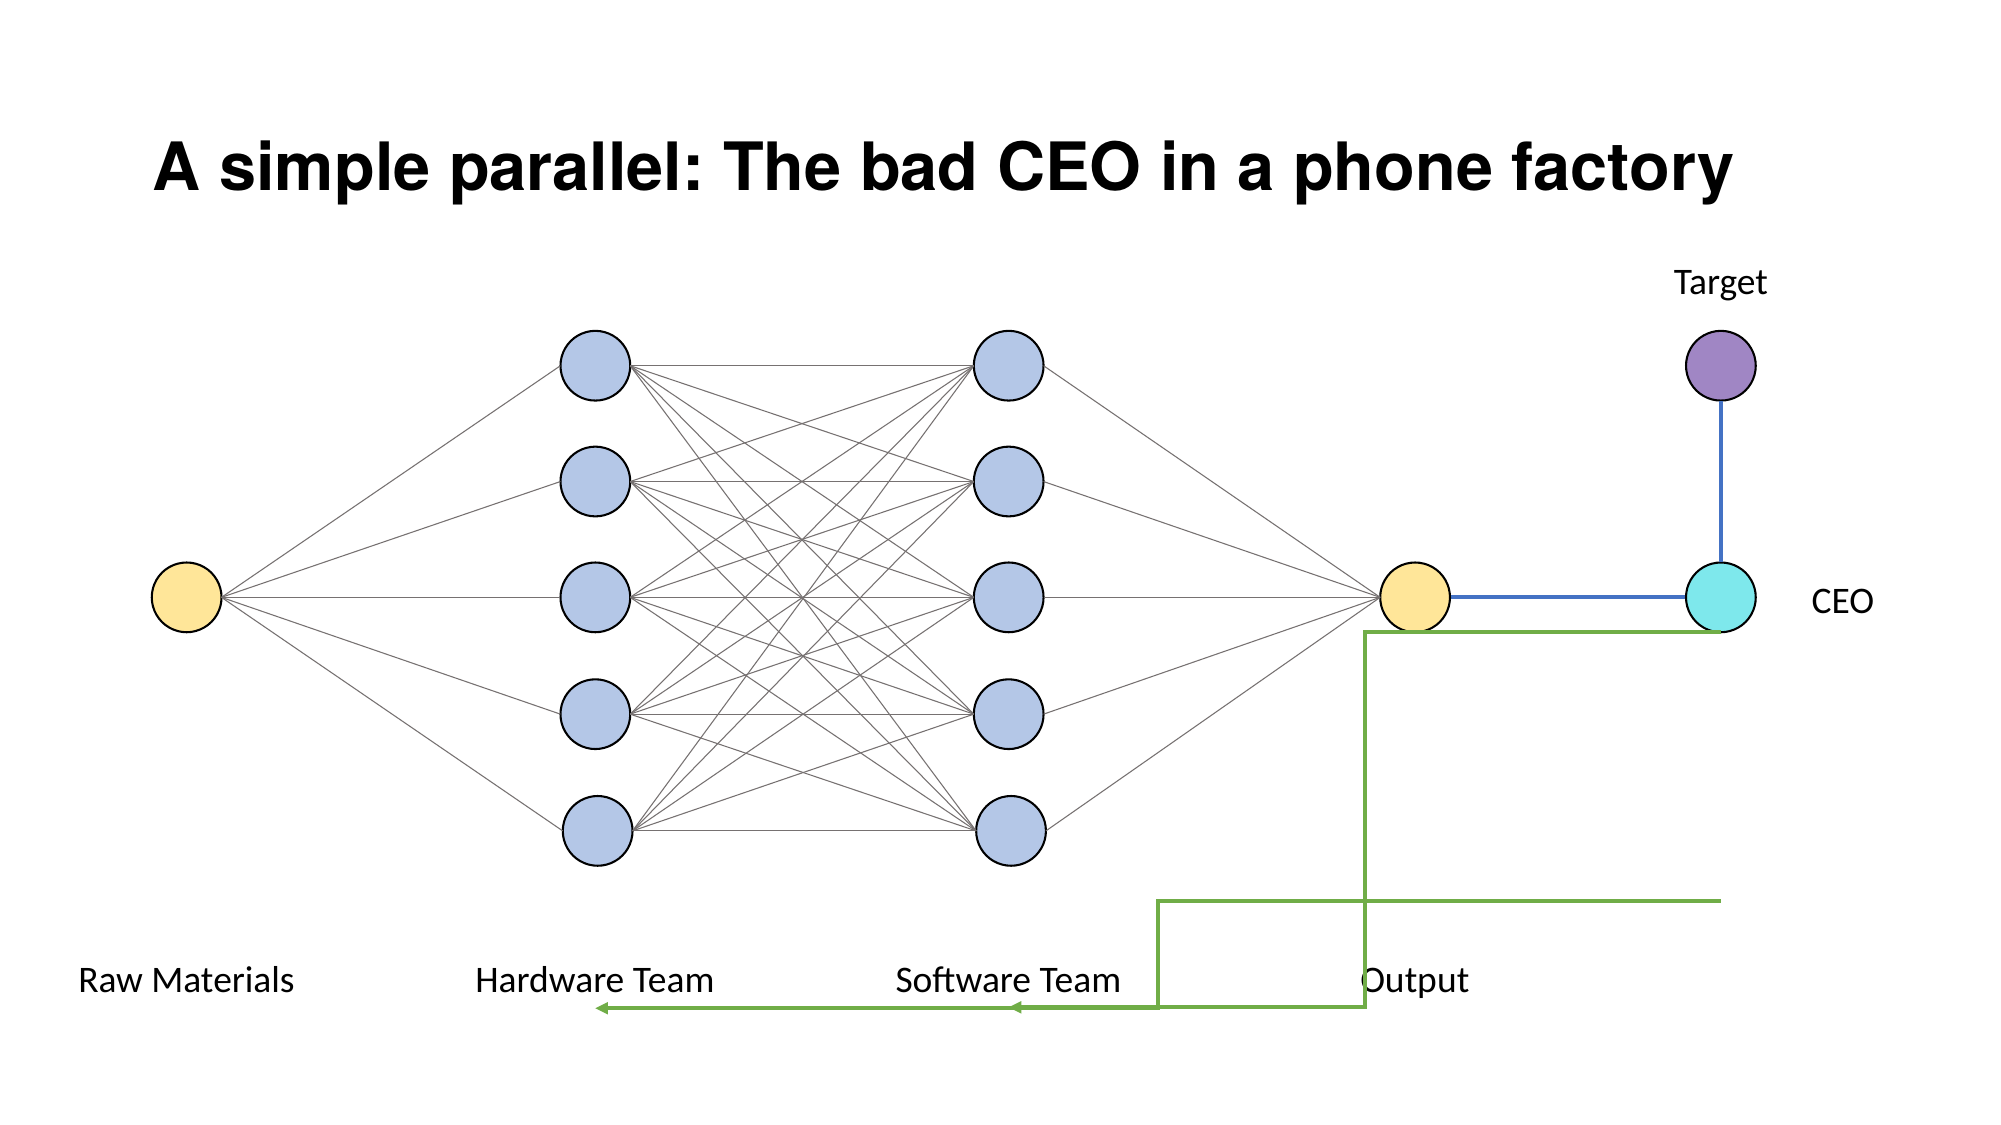

# A simple parallel: The bad CEO in a phone factory
Target

CEO

Software Team
Output
Raw Materials
Hardware Team